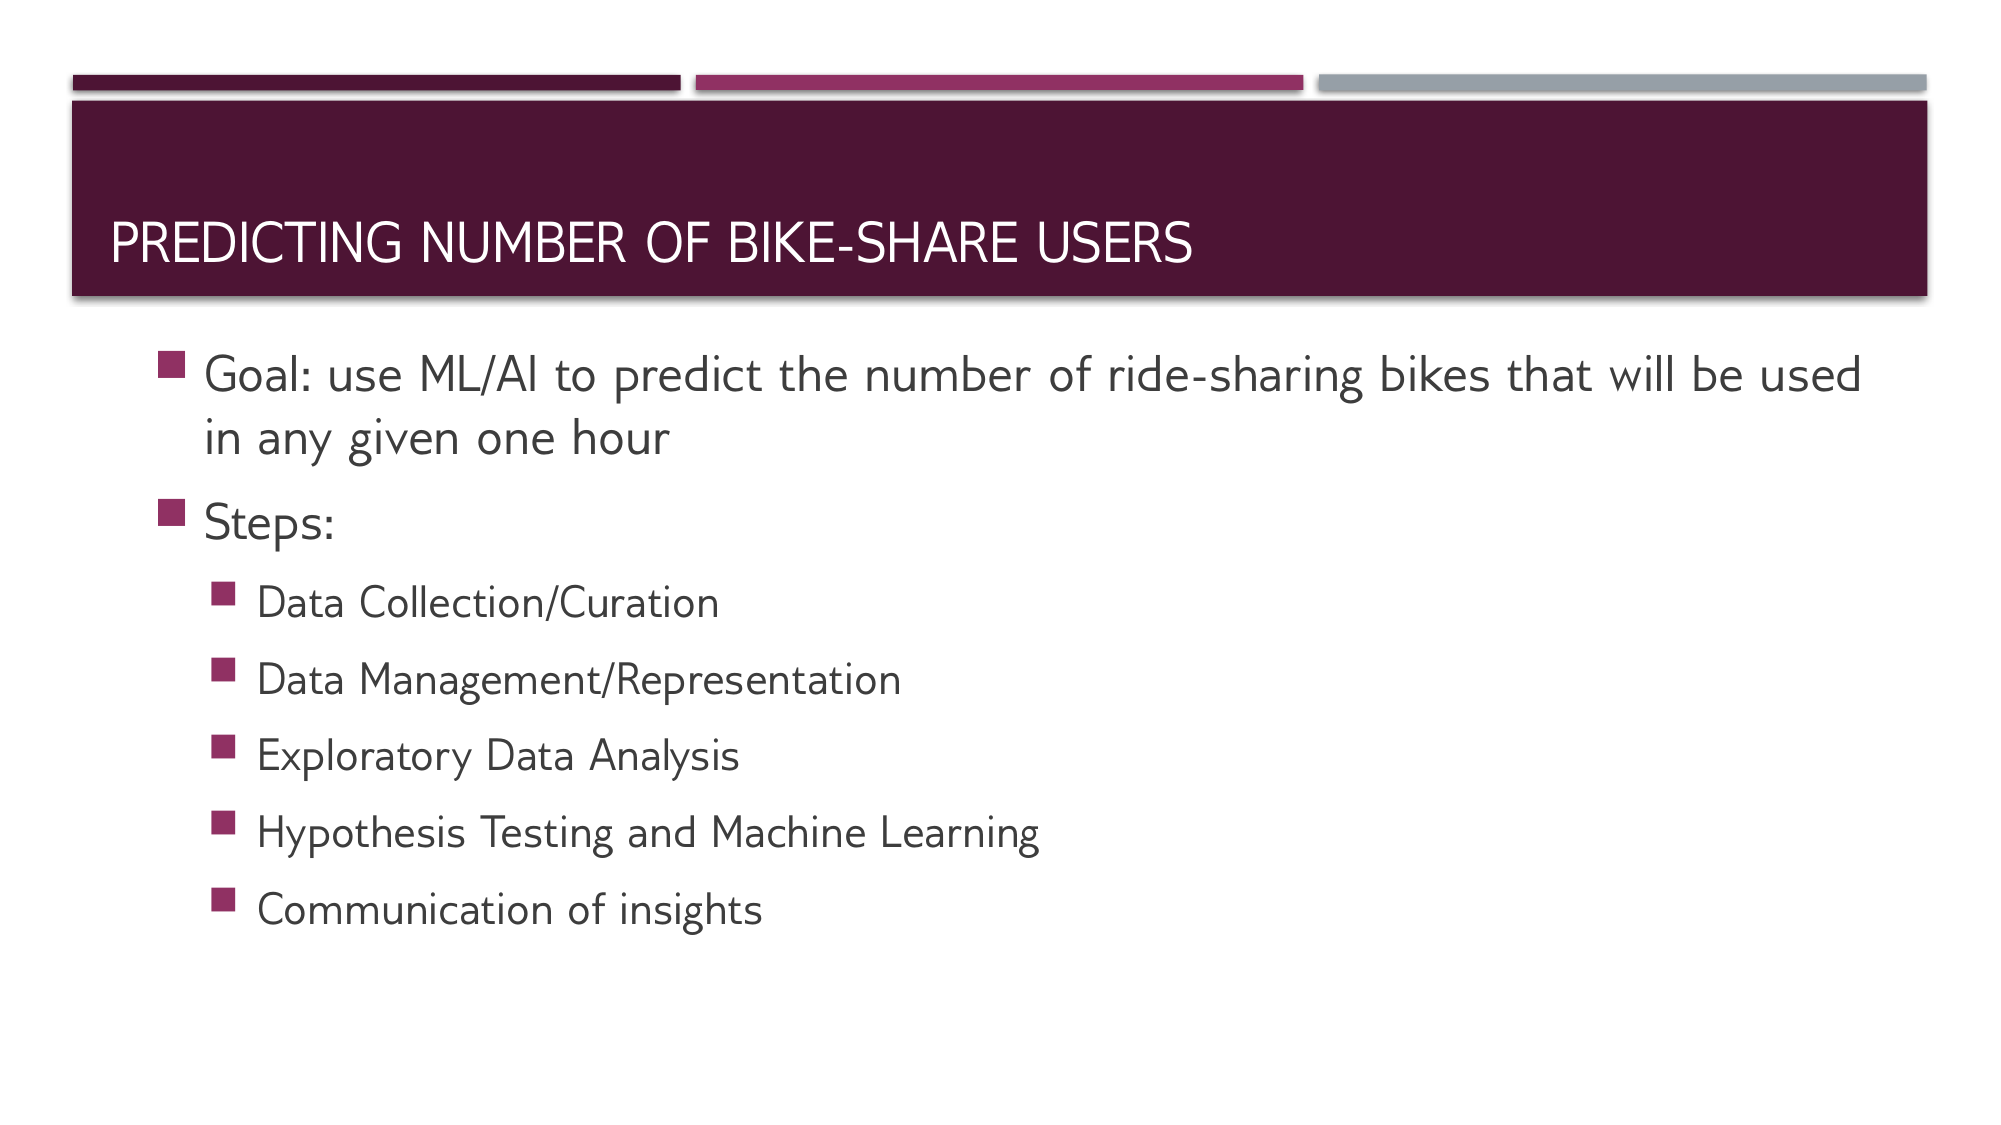

# Predicting number of Bike-share Users
Goal: use ML/AI to predict the number of ride-sharing bikes that will be used in any given one hour
Steps:
Data Collection/Curation
Data Management/Representation
Exploratory Data Analysis
Hypothesis Testing and Machine Learning
Communication of insights